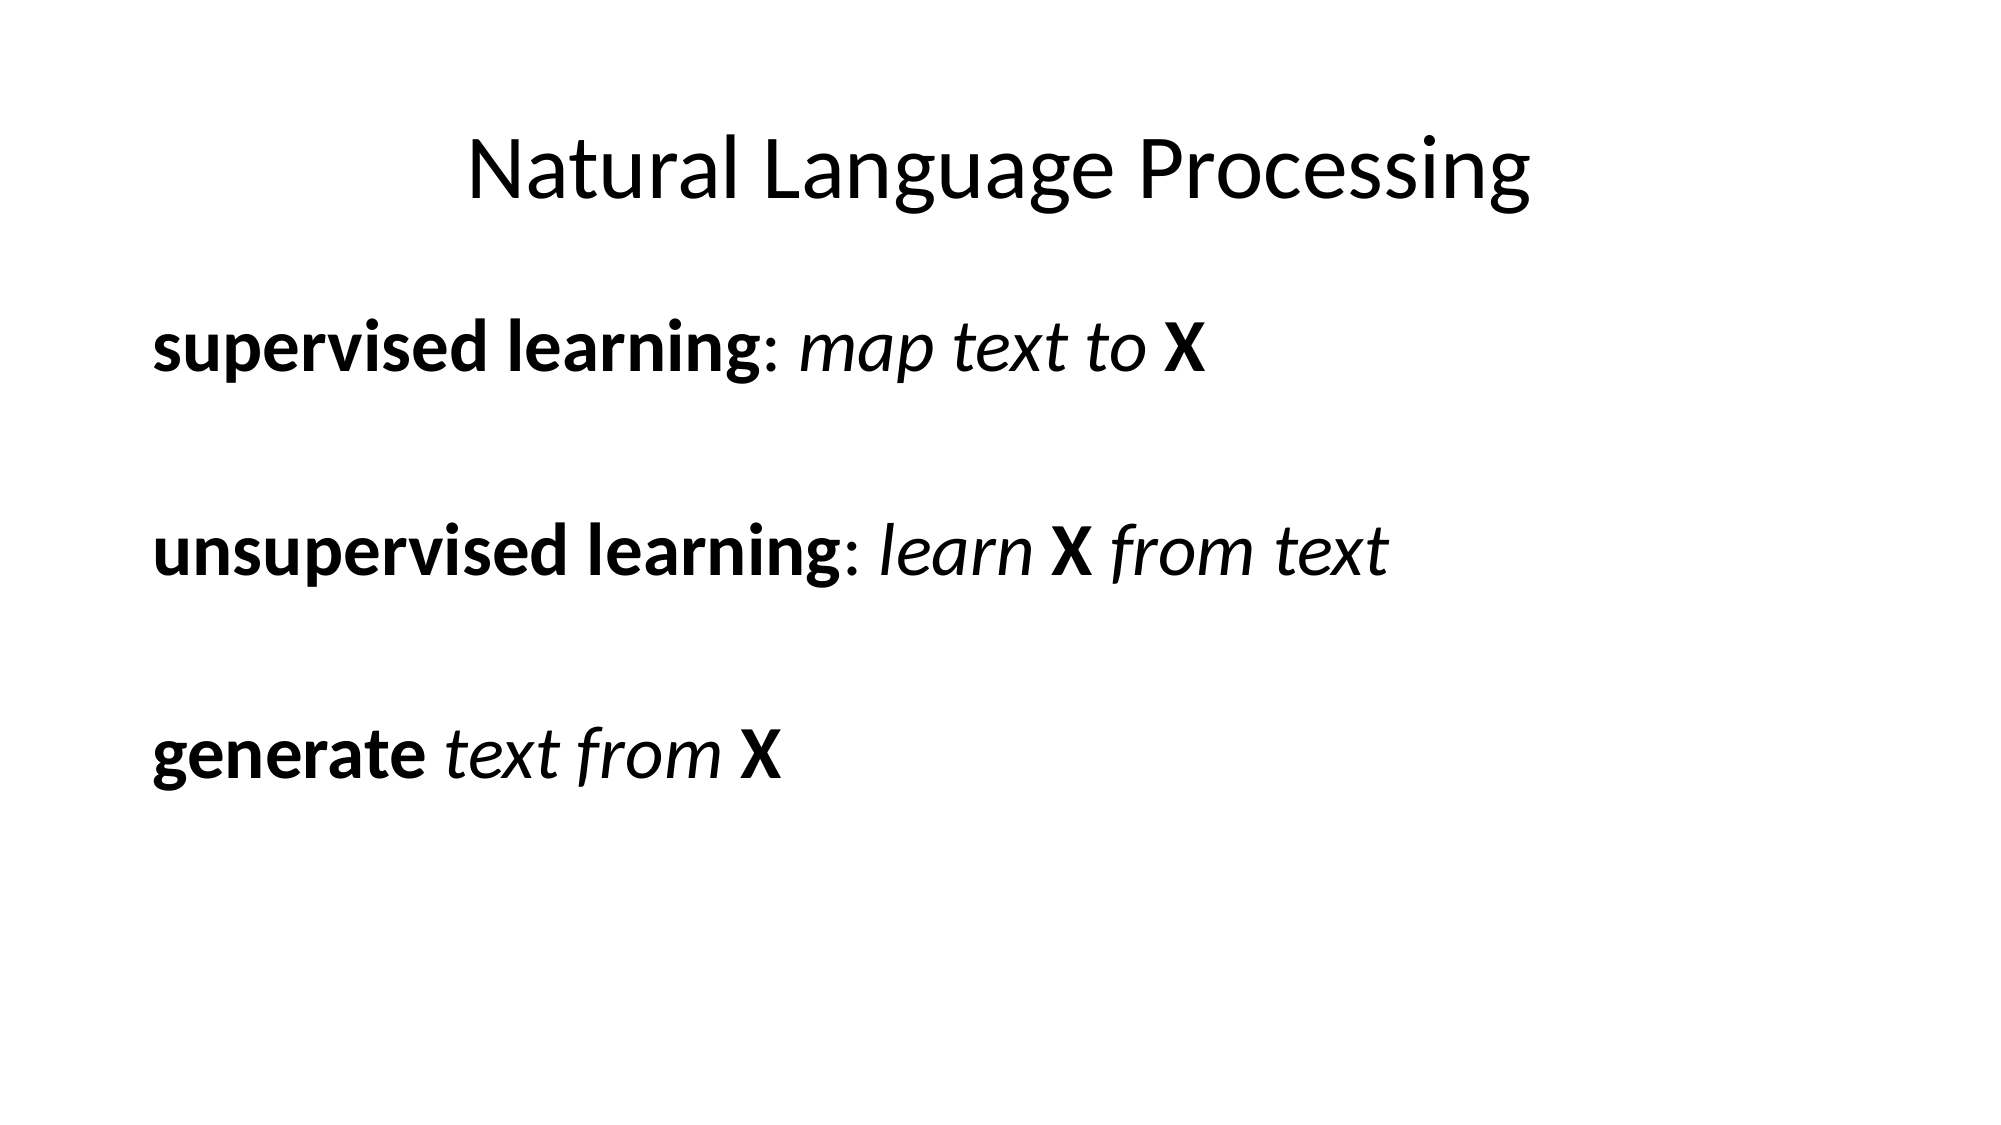

# Natural Language Processing
supervised learning: map text to X

unsupervised learning: learn X from text

generate text from X